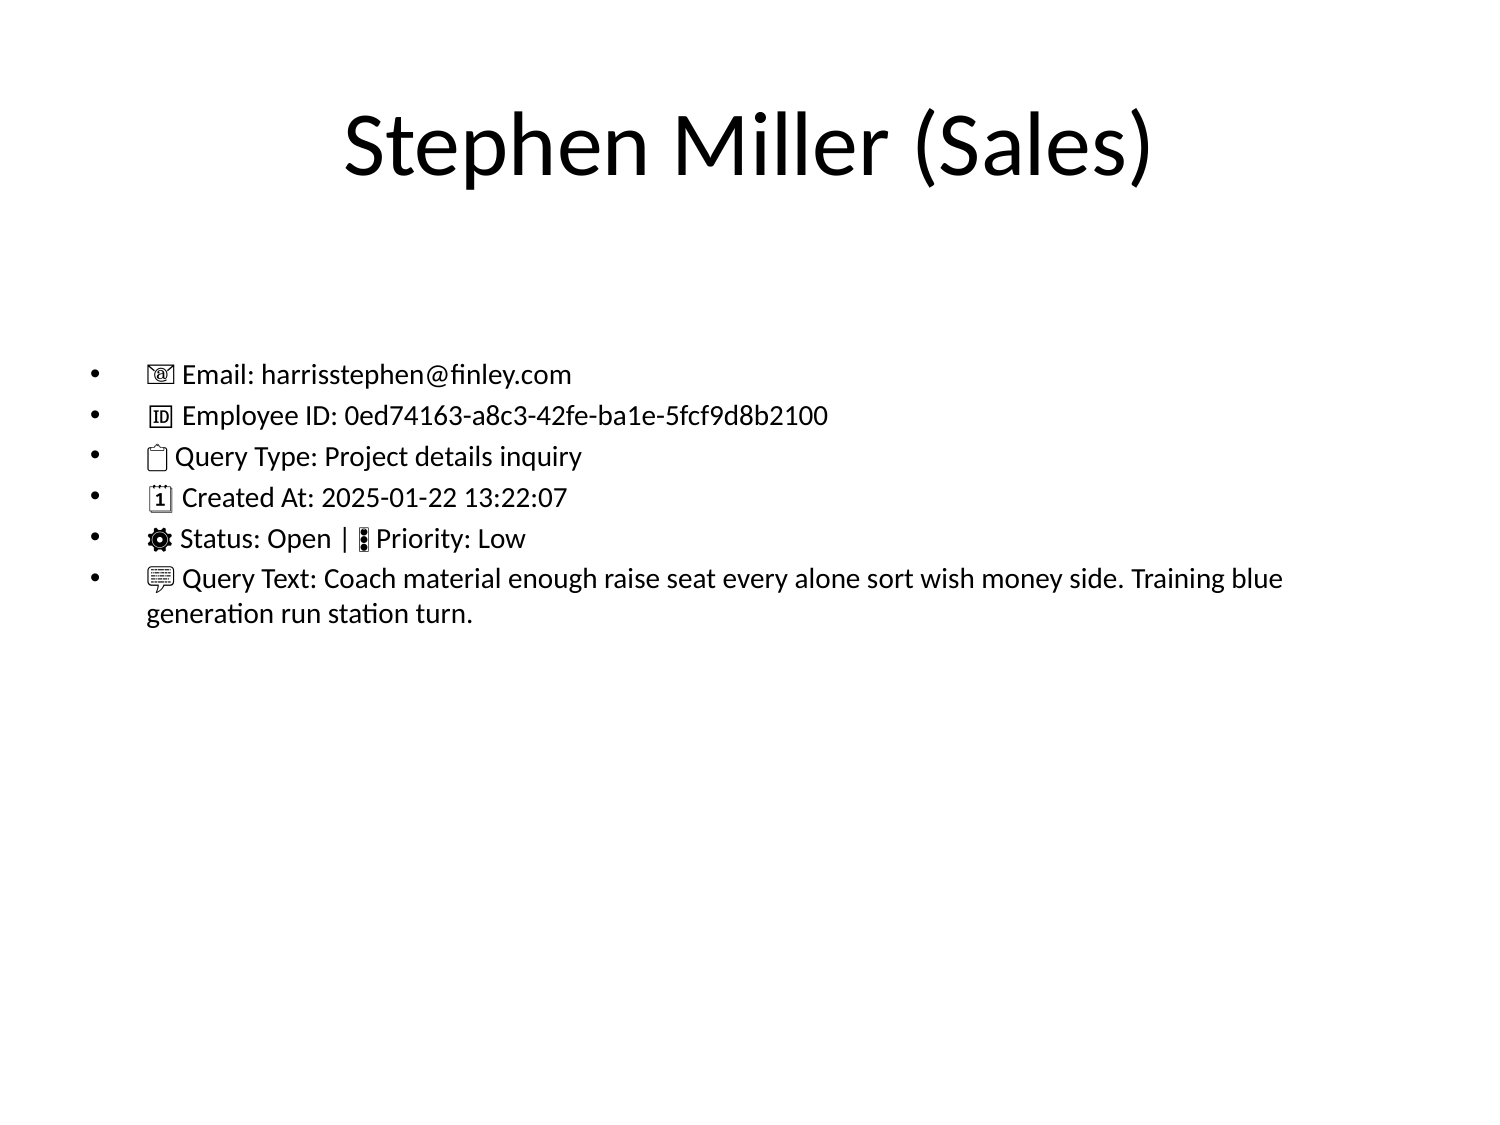

# Stephen Miller (Sales)

📧 Email: harrisstephen@finley.com
🆔 Employee ID: 0ed74163-a8c3-42fe-ba1e-5fcf9d8b2100
📋 Query Type: Project details inquiry
🗓 Created At: 2025-01-22 13:22:07
⚙ Status: Open | 🚦 Priority: Low
💬 Query Text: Coach material enough raise seat every alone sort wish money side. Training blue generation run station turn.